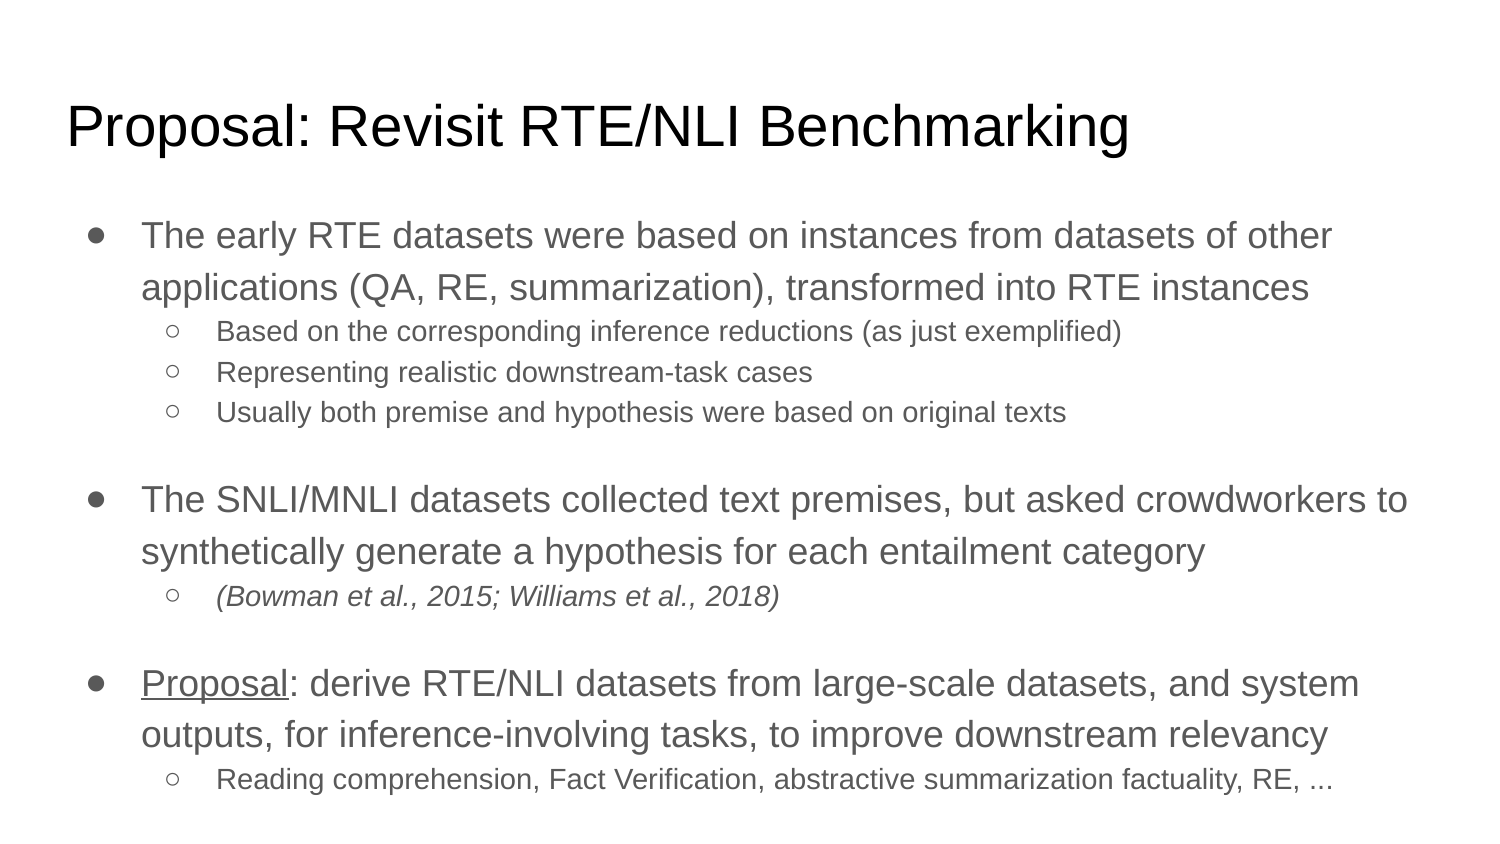

# Proposal: Revisit RTE/NLI Benchmarking
The early RTE datasets were based on instances from datasets of other applications (QA, RE, summarization), transformed into RTE instances
Based on the corresponding inference reductions (as just exemplified)
Representing realistic downstream-task cases
Usually both premise and hypothesis were based on original texts
The SNLI/MNLI datasets collected text premises, but asked crowdworkers to synthetically generate a hypothesis for each entailment category
(Bowman et al., 2015; Williams et al., 2018)
Proposal: derive RTE/NLI datasets from large-scale datasets, and system outputs, for inference-involving tasks, to improve downstream relevancy
Reading comprehension, Fact Verification, abstractive summarization factuality, RE, ...